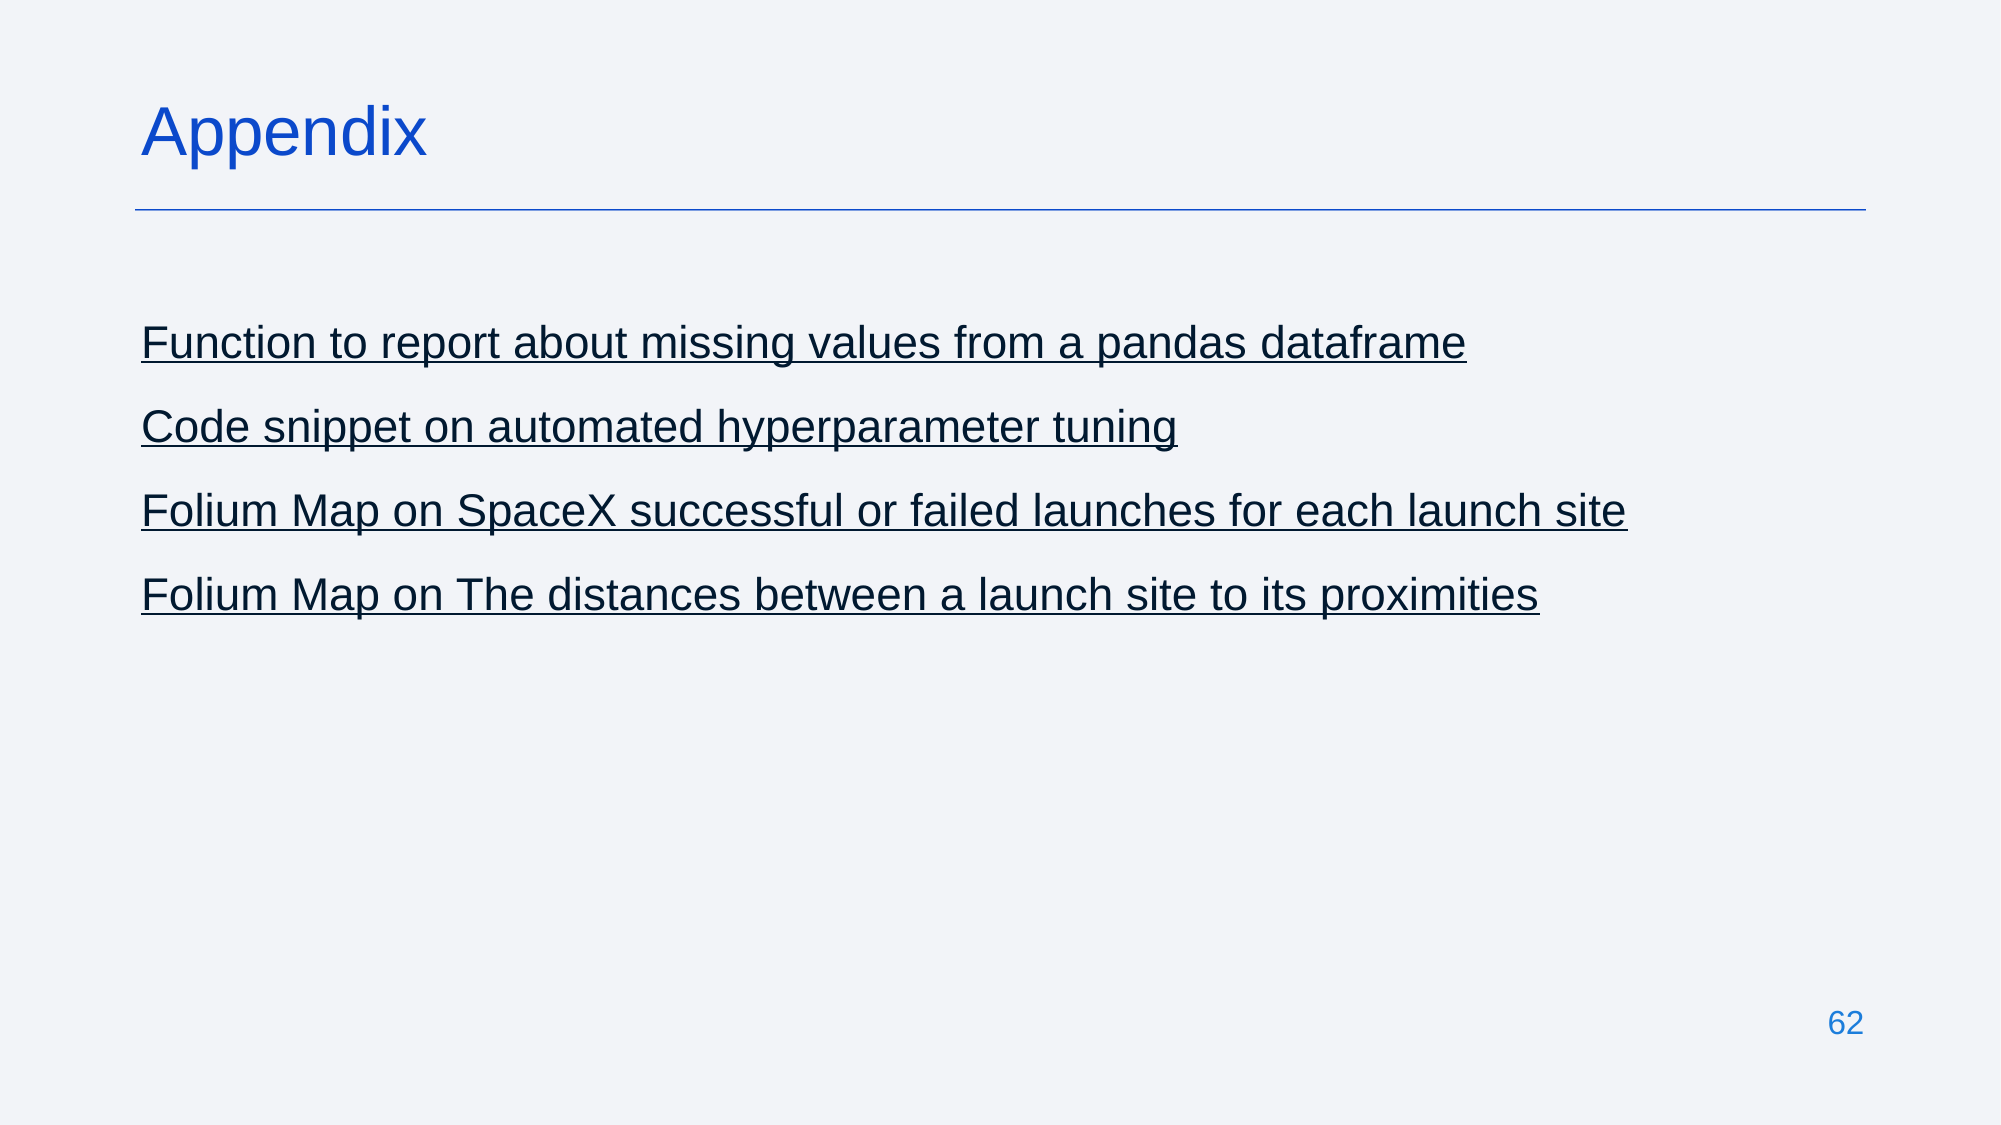

Appendix
Function to report about missing values from a pandas dataframe
Code snippet on automated hyperparameter tuning
Folium Map on SpaceX successful or failed launches for each launch site
Folium Map on The distances between a launch site to its proximities

62